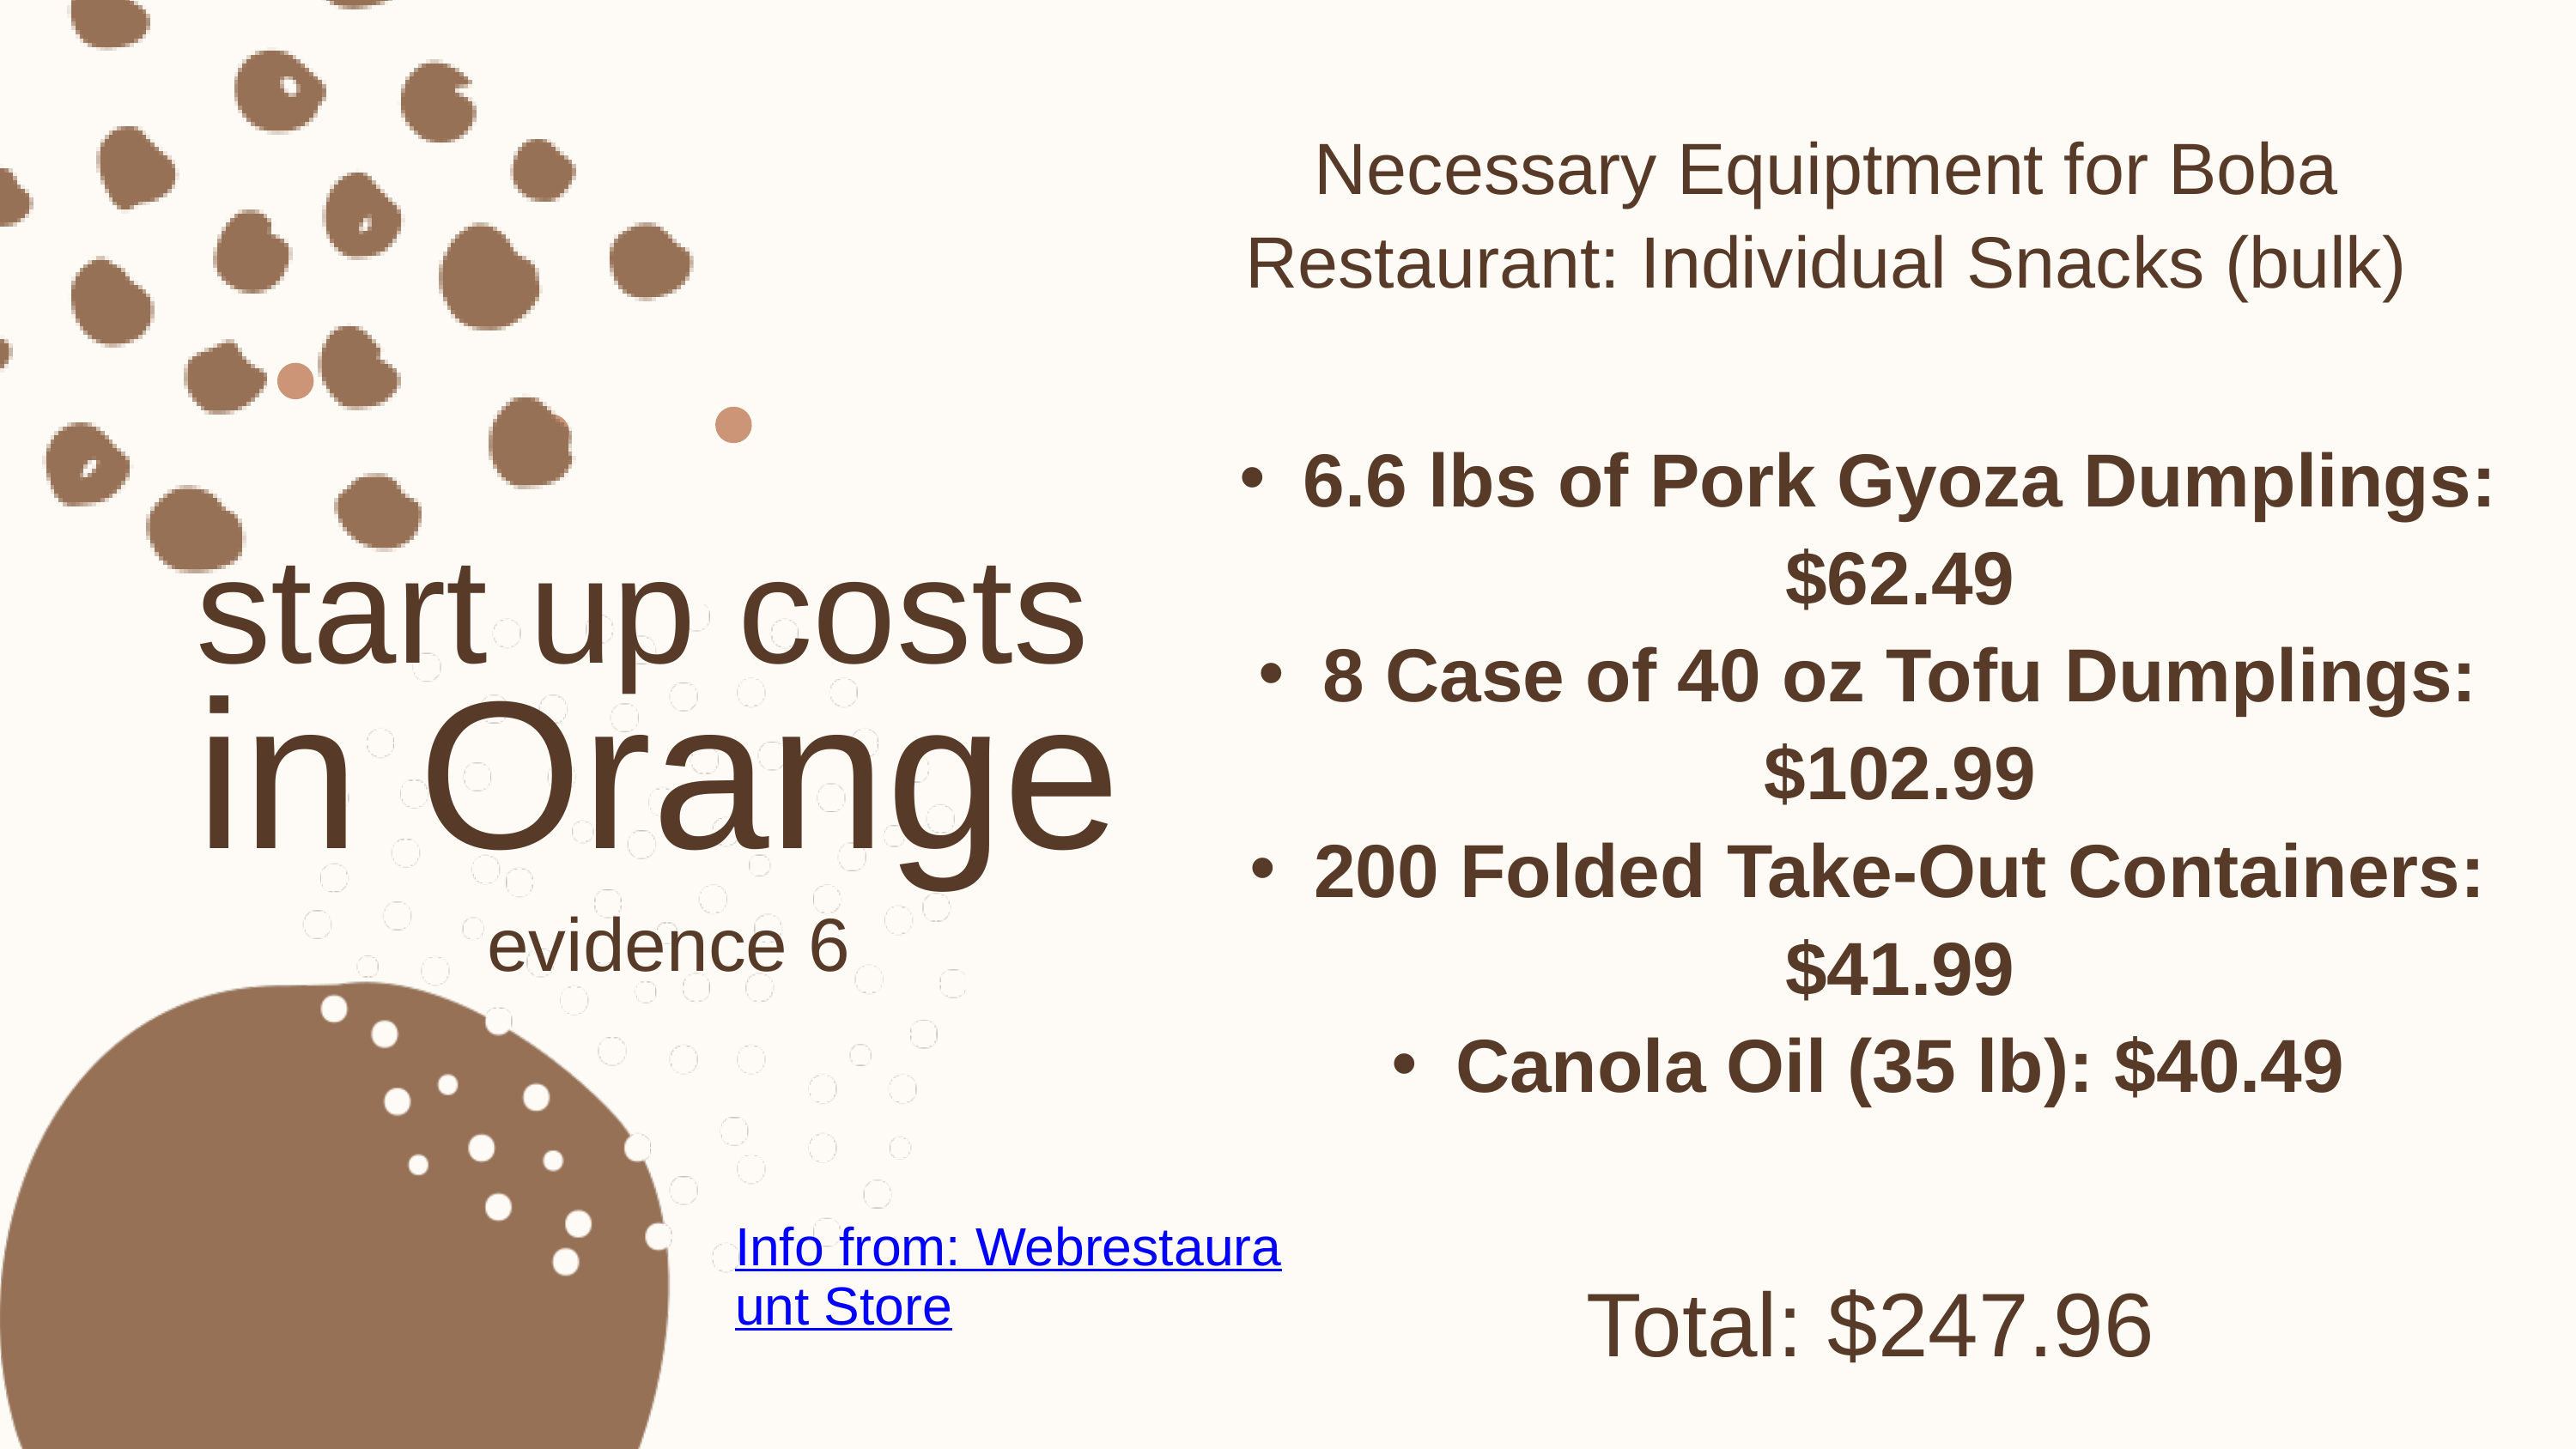

Necessary Equiptment for Boba Restaurant: Individual Snacks (bulk)

6.6 lbs of Pork Gyoza Dumplings: $62.49
8 Case of 40 oz Tofu Dumplings: $102.99
200 Folded Take-Out Containers: $41.99
Canola Oil (35 lb): $40.49

start up costs

in Orange
evidence 6
Info from: Webrestauraunt Store
Total: $247.96